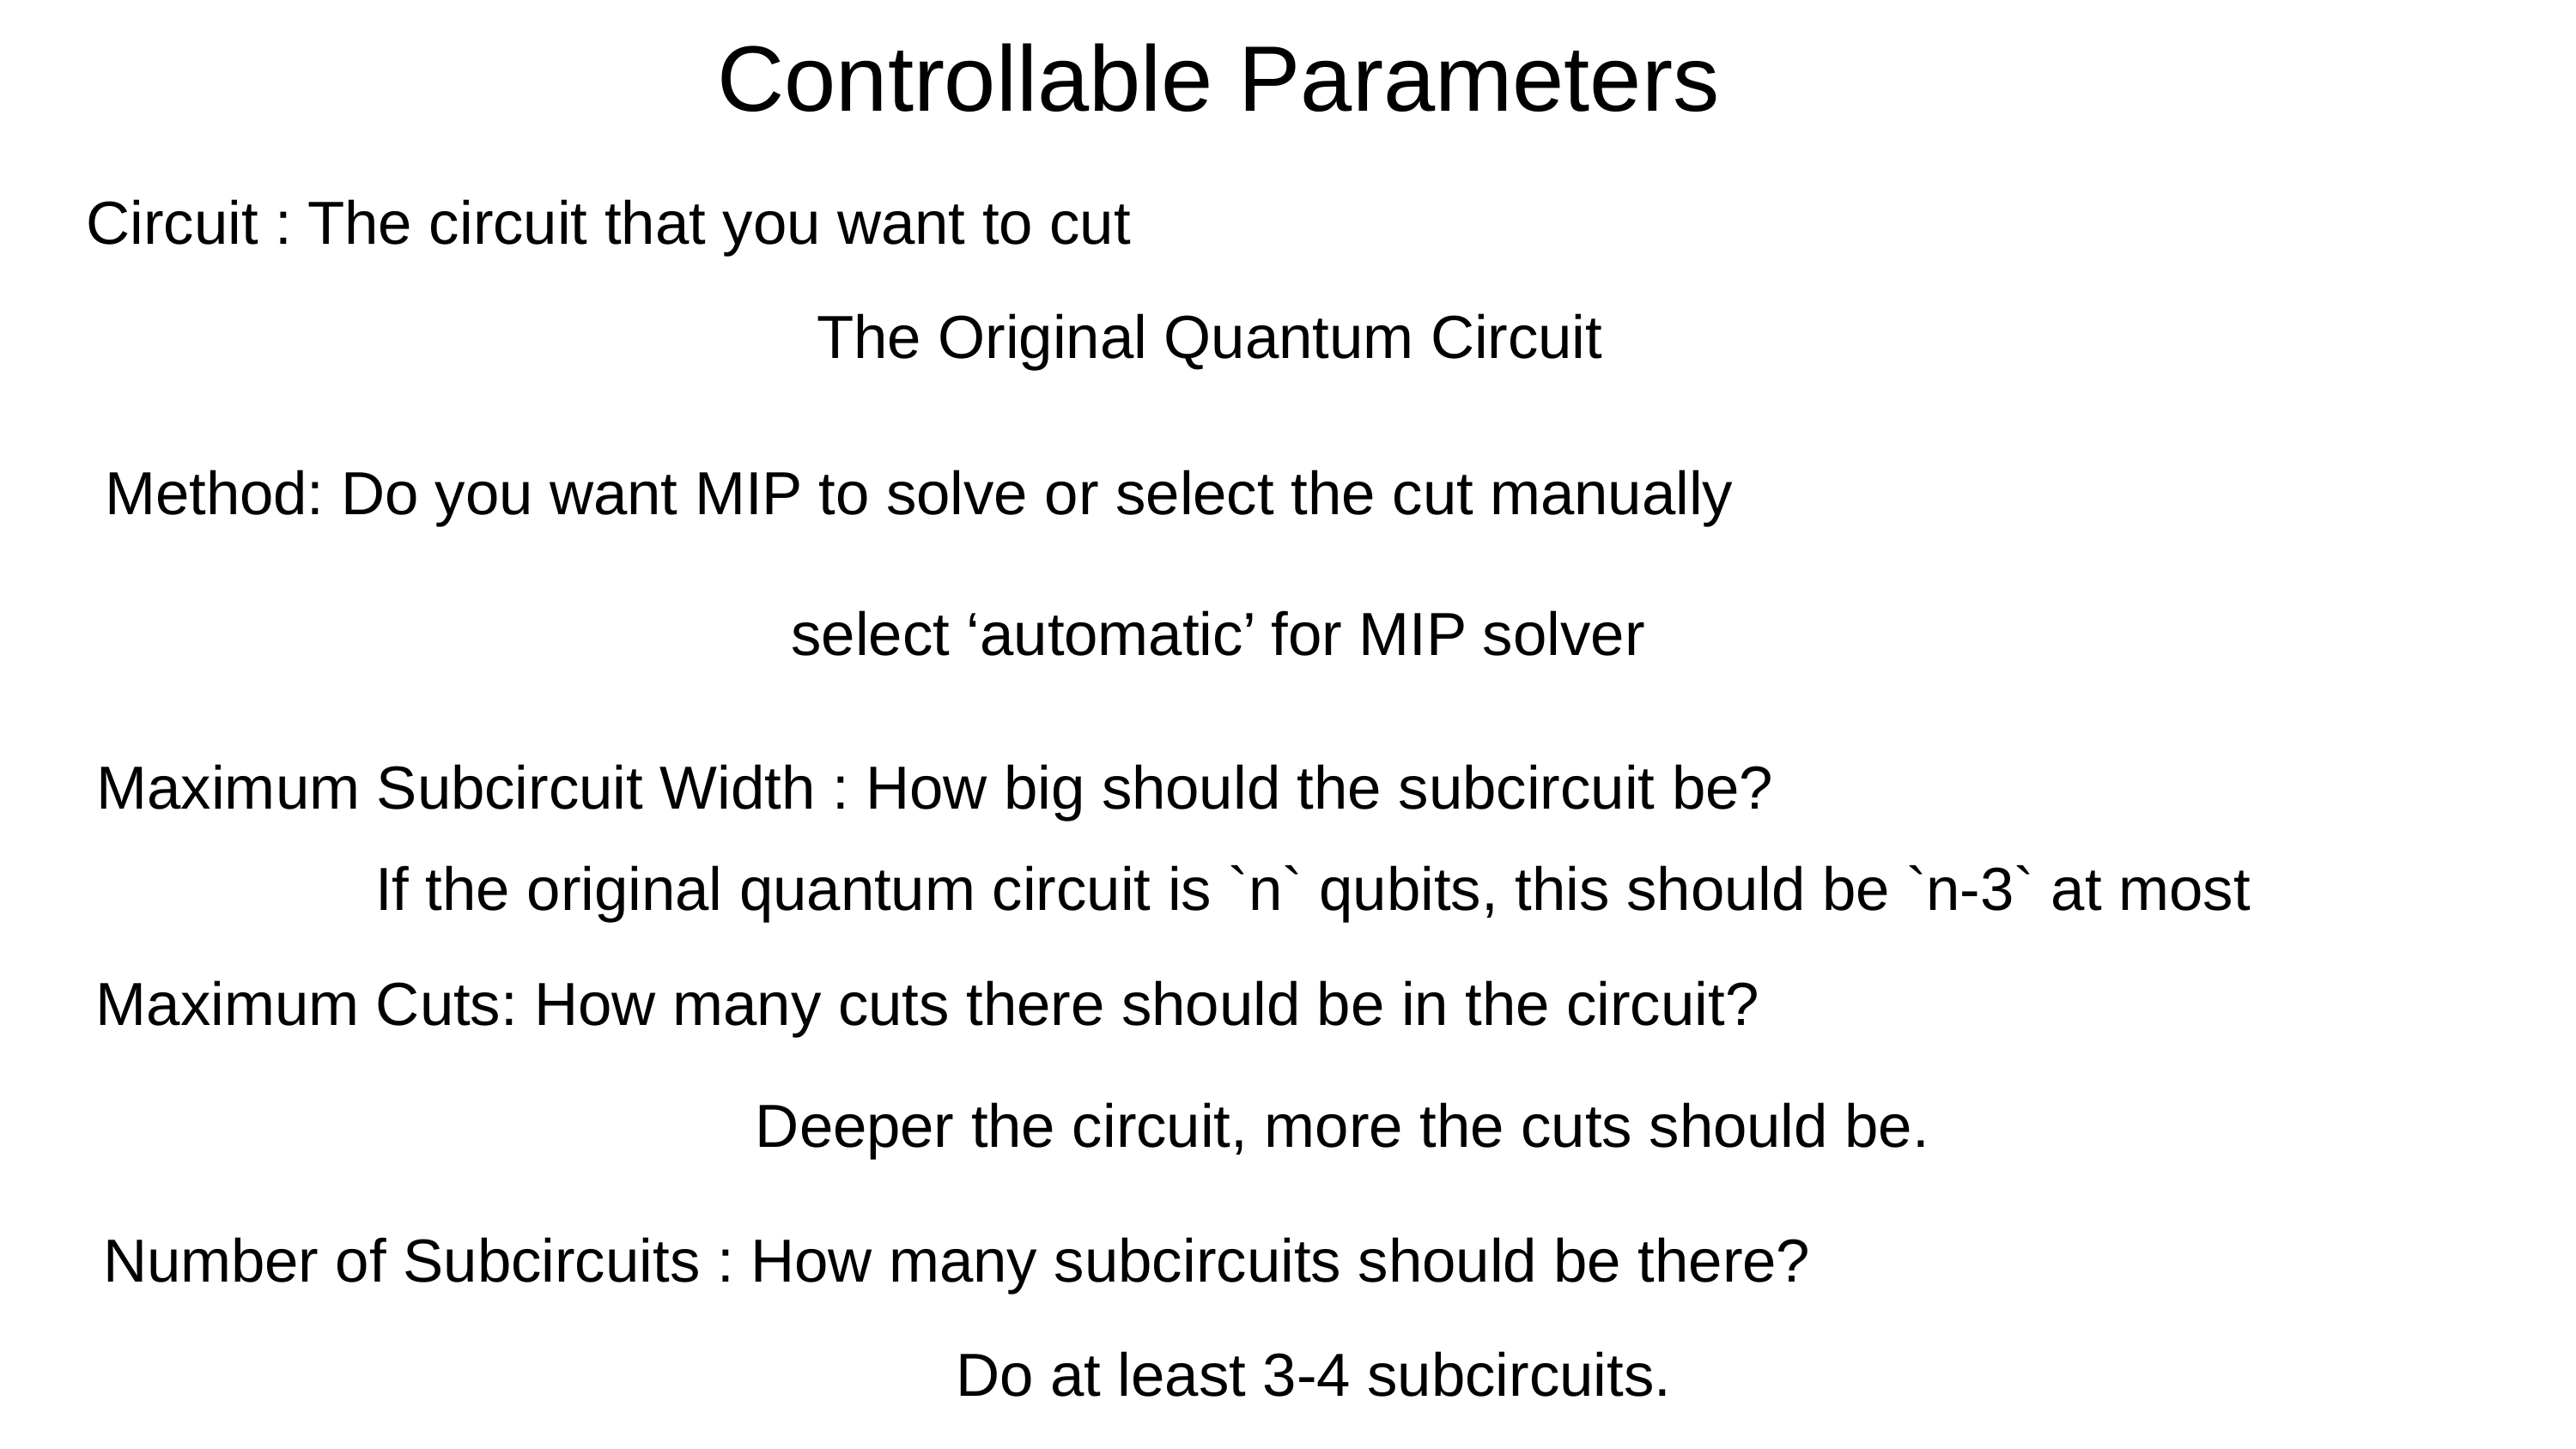

Controllable Parameters
Circuit : The circuit that you want to cut
The Original Quantum Circuit
Method: Do you want MIP to solve or select the cut manually
select ‘automatic’ for MIP solver
Maximum Subcircuit Width : How big should the subcircuit be?
If the original quantum circuit is `n` qubits, this should be `n-3` at most
Maximum Cuts: How many cuts there should be in the circuit?
Deeper the circuit, more the cuts should be.
Number of Subcircuits : How many subcircuits should be there?
Do at least 3-4 subcircuits.